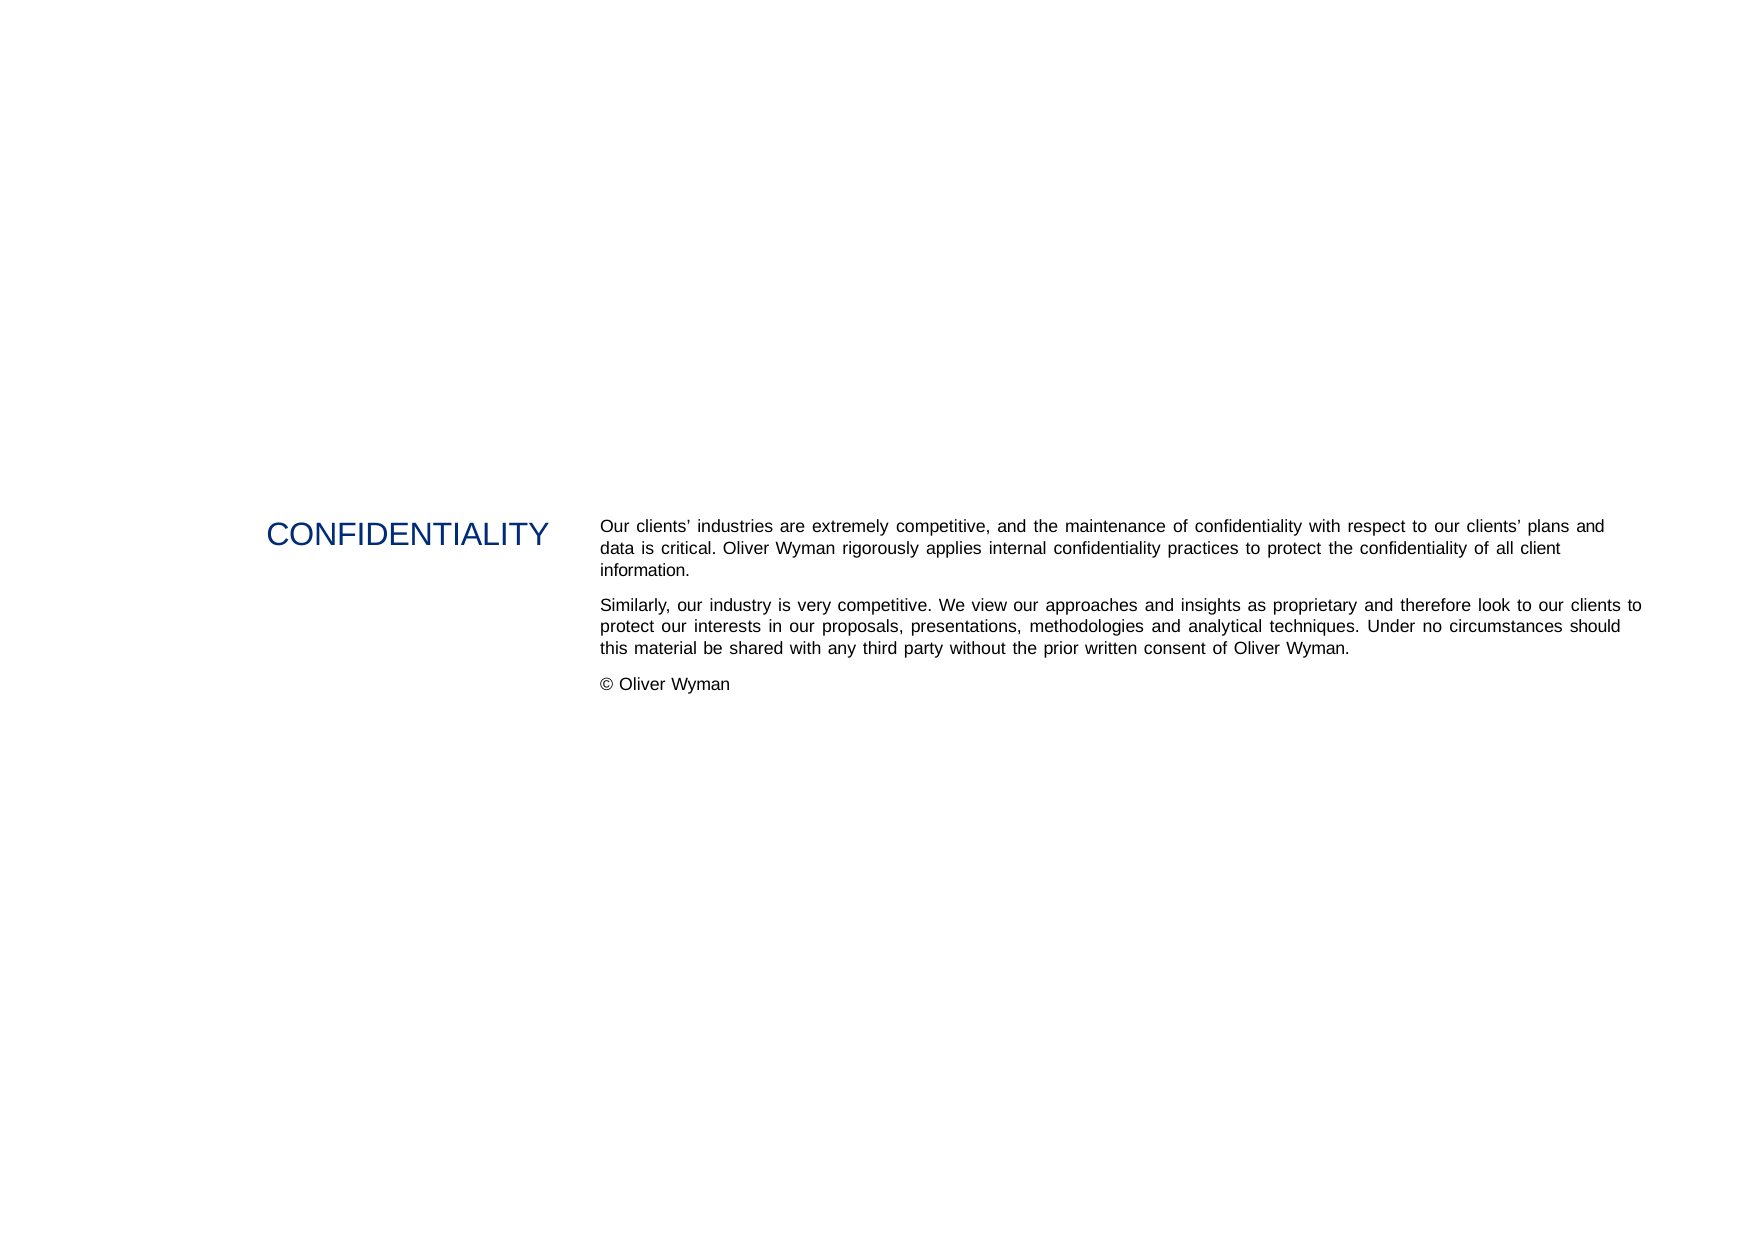

CONFIDENTIALITY
Our clients’ industries are extremely competitive, and the maintenance of confidentiality with respect to our clients’ plans and data is critical. Oliver Wyman rigorously applies internal confidentiality practices to protect the confidentiality of all client information.
Similarly, our industry is very competitive. We view our approaches and insights as proprietary and therefore look to our clients to protect our interests in our proposals, presentations, methodologies and analytical techniques. Under no circumstances should this material be shared with any third party without the prior written consent of Oliver Wyman.
© Oliver Wyman